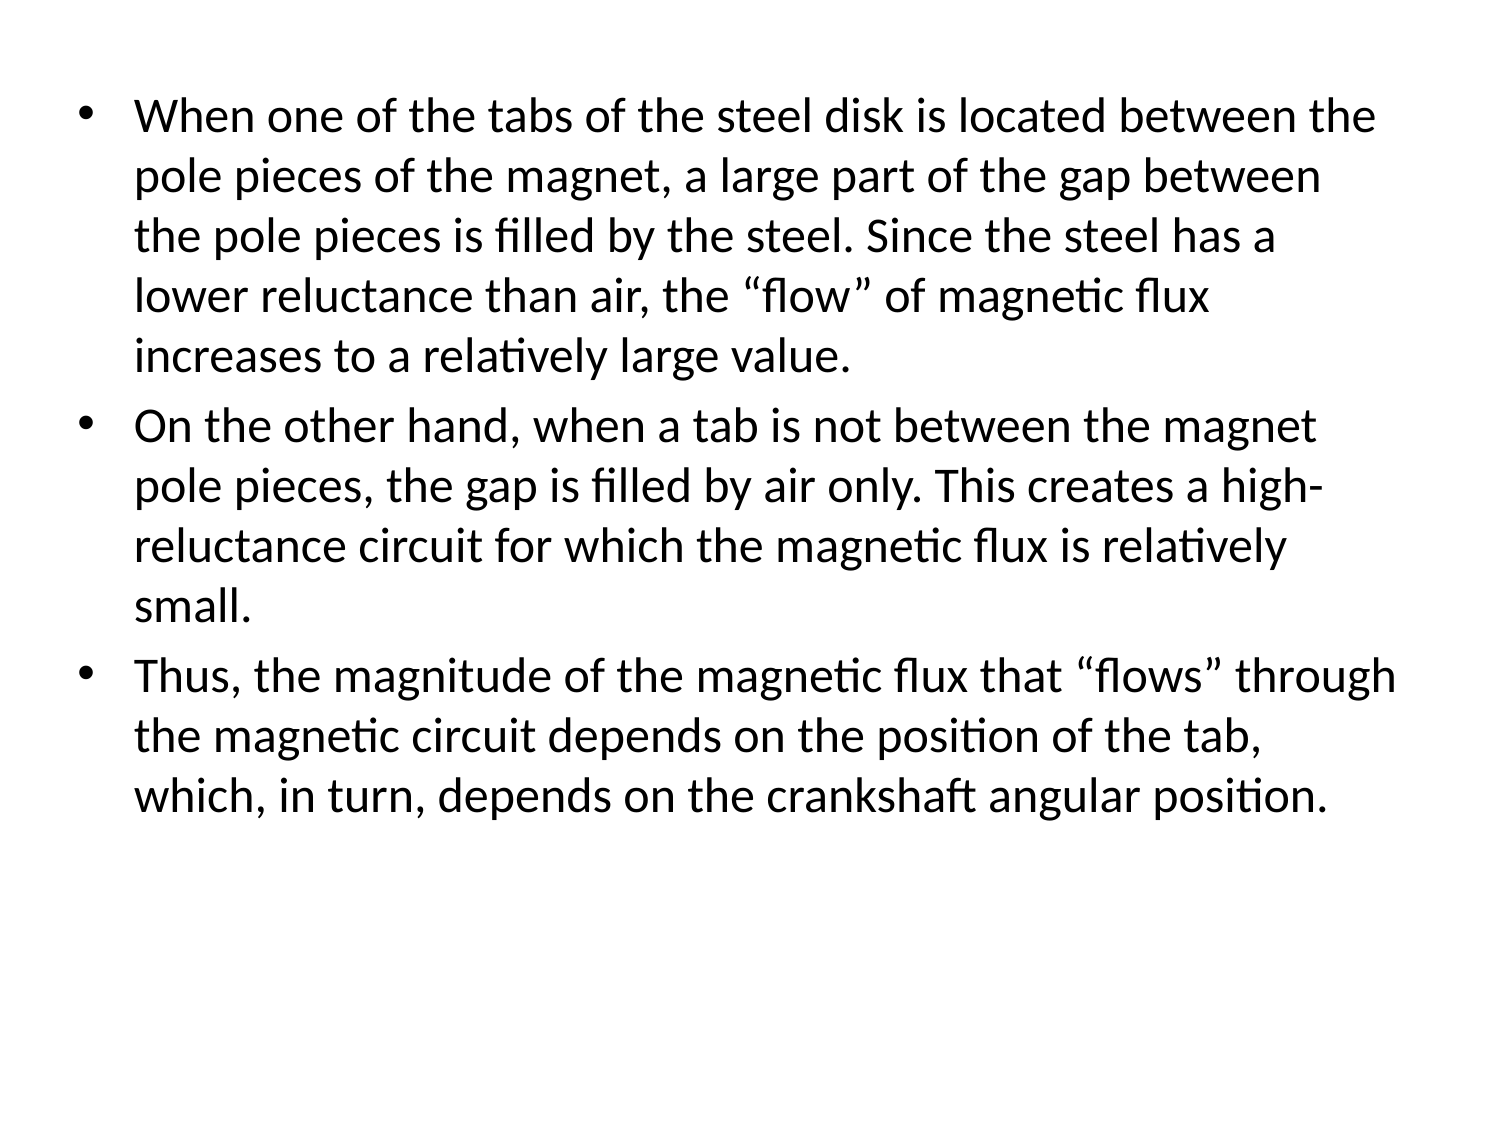

When one of the tabs of the steel disk is located between the pole pieces of the magnet, a large part of the gap between the pole pieces is filled by the steel. Since the steel has a lower reluctance than air, the “flow” of magnetic flux increases to a relatively large value.
On the other hand, when a tab is not between the magnet pole pieces, the gap is filled by air only. This creates a high-reluctance circuit for which the magnetic flux is relatively small.
Thus, the magnitude of the magnetic flux that “flows” through the magnetic circuit depends on the position of the tab, which, in turn, depends on the crankshaft angular position.